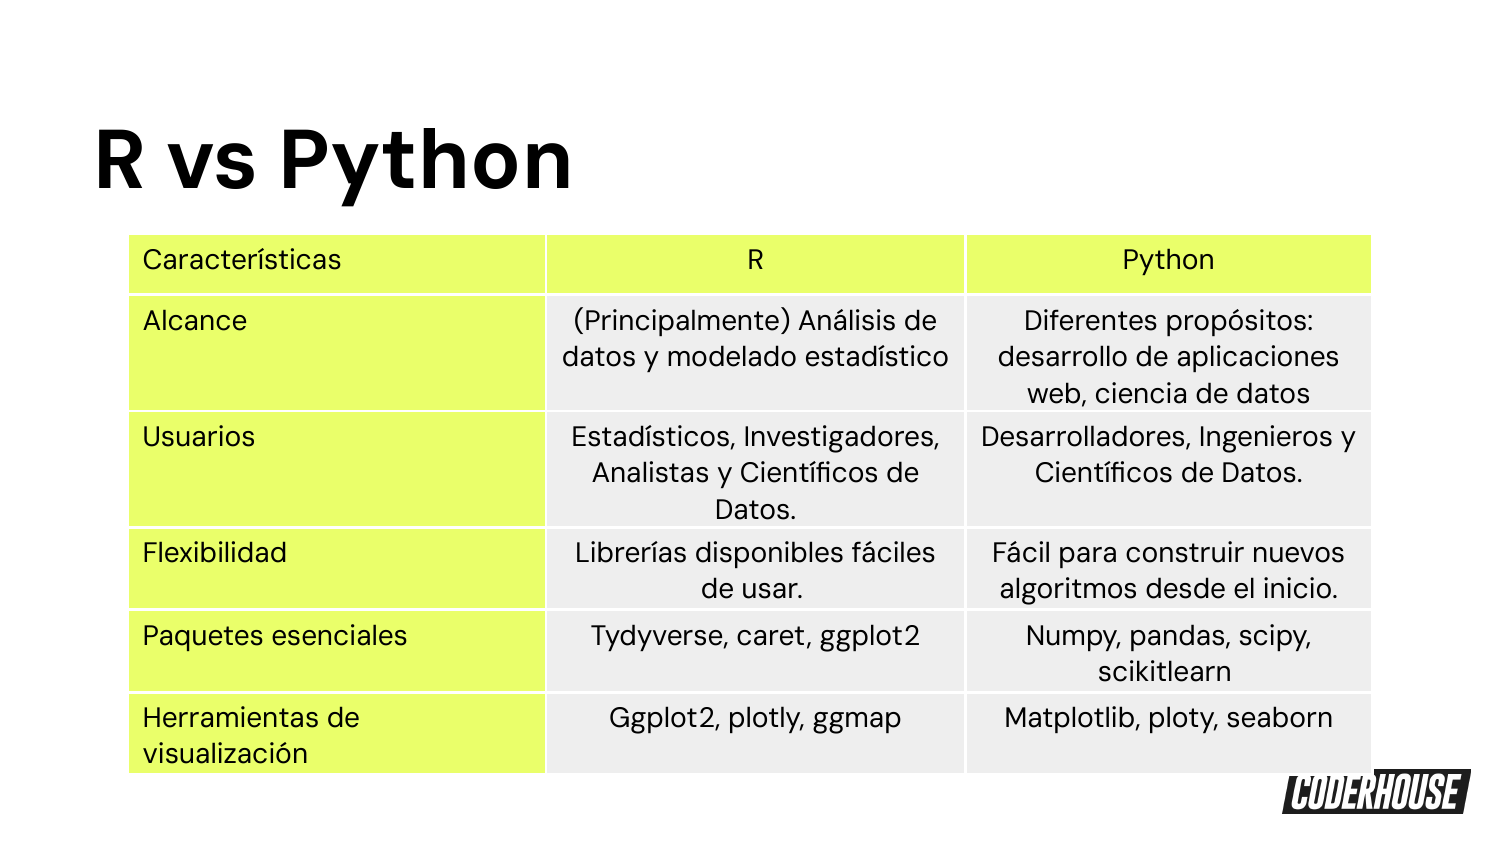

R vs Python
| Características | R | Python |
| --- | --- | --- |
| Alcance | (Principalmente) Análisis de datos y modelado estadístico | Diferentes propósitos: desarrollo de aplicaciones web, ciencia de datos |
| Usuarios | Estadísticos, Investigadores, Analistas y Científicos de Datos. | Desarrolladores, Ingenieros y Científicos de Datos. |
| Flexibilidad | Librerías disponibles fáciles de usar. | Fácil para construir nuevos algoritmos desde el inicio. |
| Paquetes esenciales | Tydyverse, caret, ggplot2 | Numpy, pandas, scipy, scikitlearn |
| Herramientas de visualización | Ggplot2, plotly, ggmap | Matplotlib, ploty, seaborn |